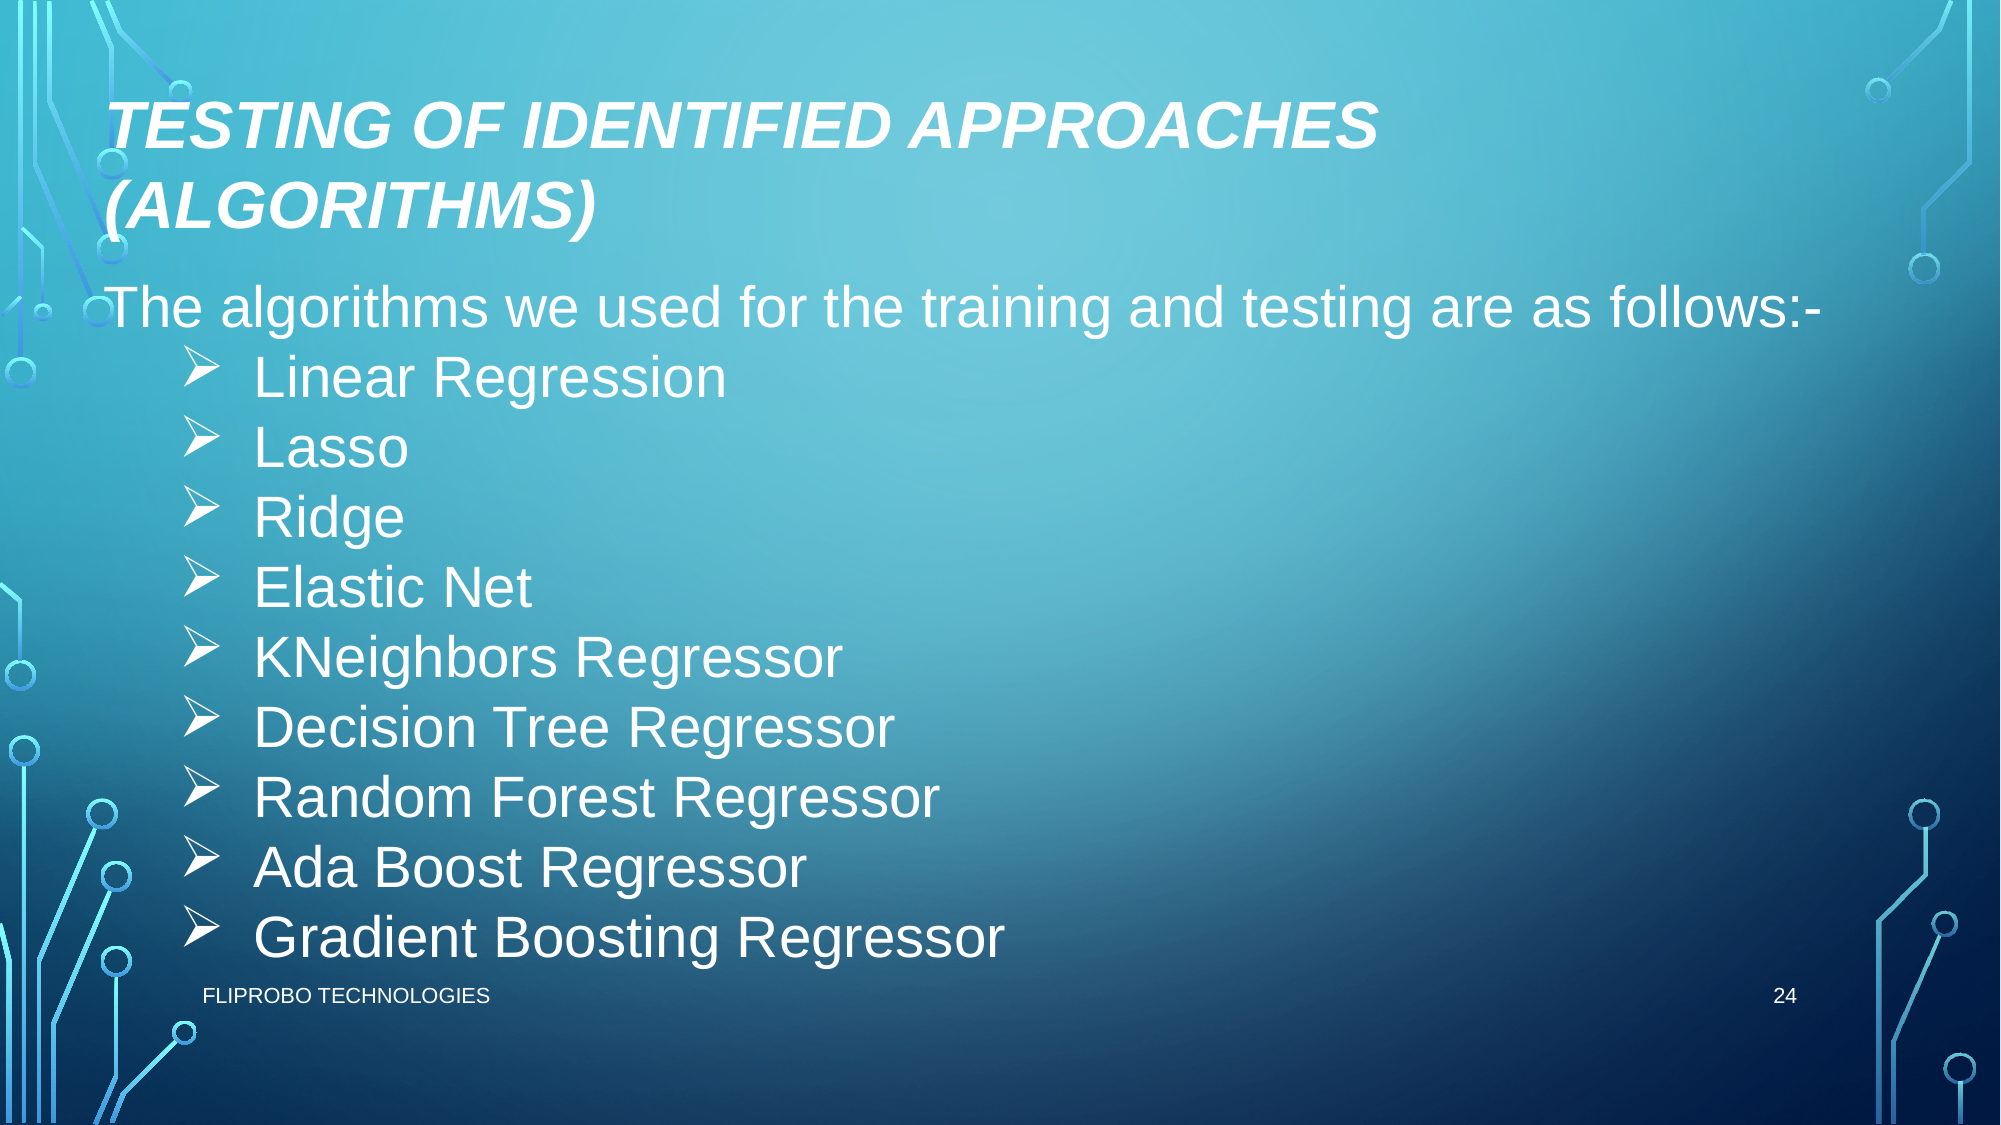

TESTING OF IDENTIFIED APPROACHES (ALGORITHMS)
The algorithms we used for the training and testing are as follows:-
Linear Regression
Lasso
Ridge
Elastic Net
KNeighbors Regressor
Decision Tree Regressor
Random Forest Regressor
Ada Boost Regressor
Gradient Boosting Regressor
24
FLIPROBO TECHNOLOGIES